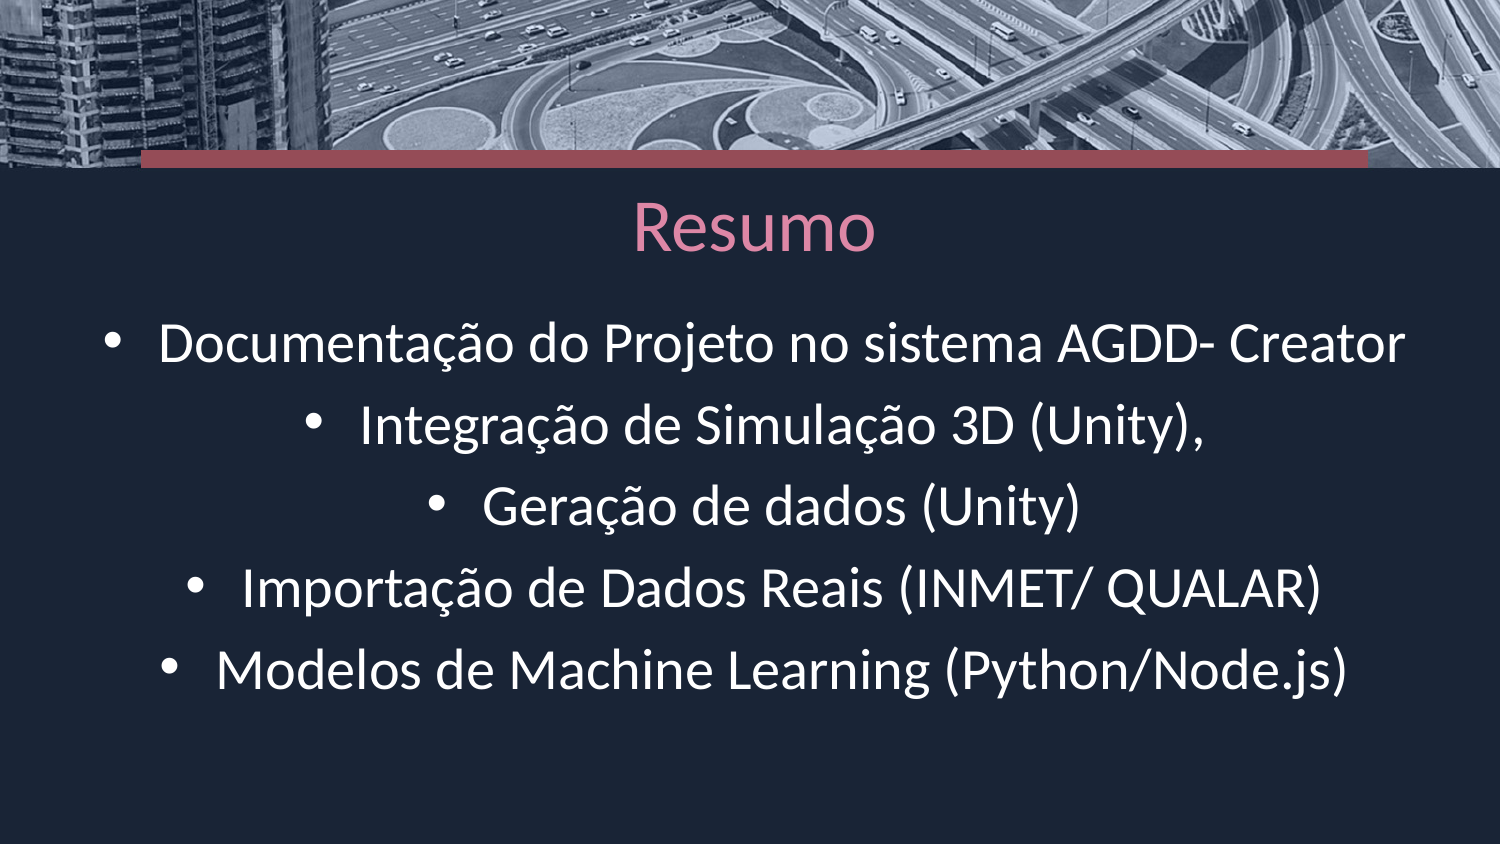

# Resumo
Documentação do Projeto no sistema AGDD- Creator
Integração de Simulação 3D (Unity),
Geração de dados (Unity)
Importação de Dados Reais (INMET/ QUALAR)
Modelos de Machine Learning (Python/Node.js)